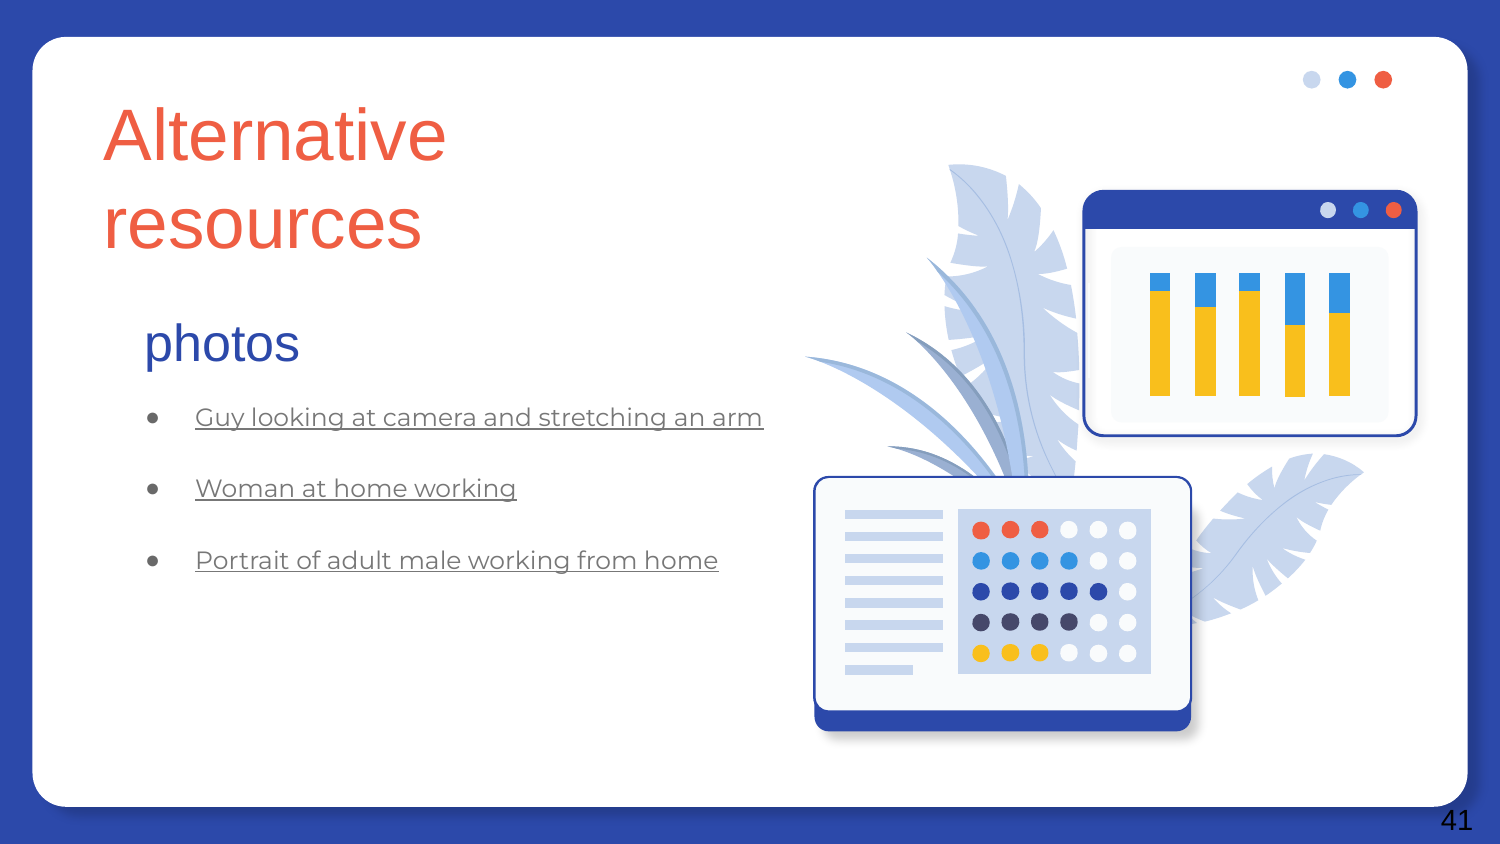

# Alternative resources

photos

Guy looking at camera and stretching an arm
Woman at home working
Portrait of adult male working from home

41